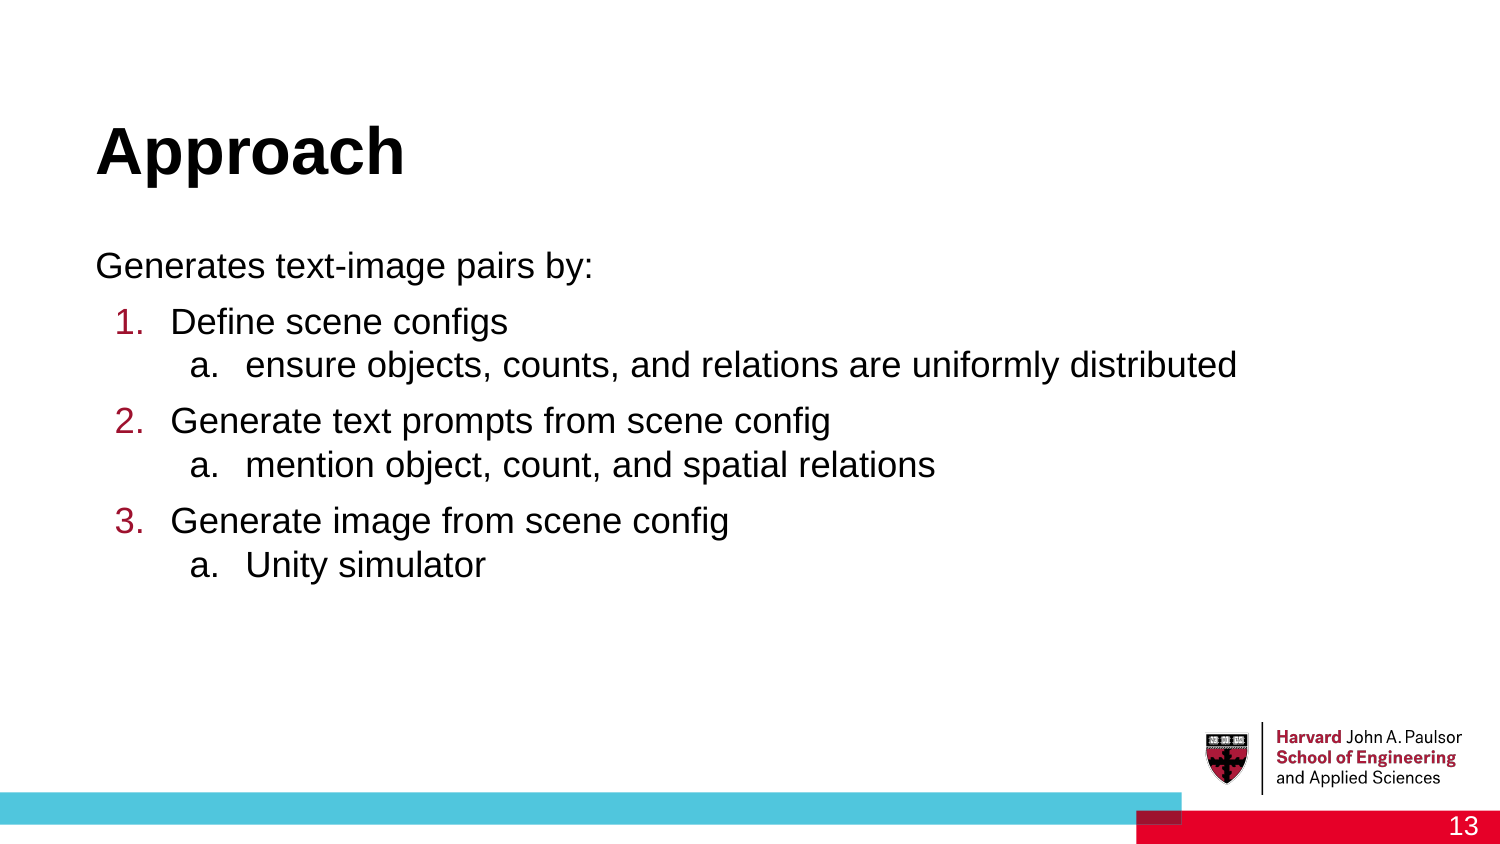

Approach
# Generates text-image pairs by:
Define scene configs
ensure objects, counts, and relations are uniformly distributed
Generate text prompts from scene config
mention object, count, and spatial relations
Generate image from scene config
Unity simulator
13